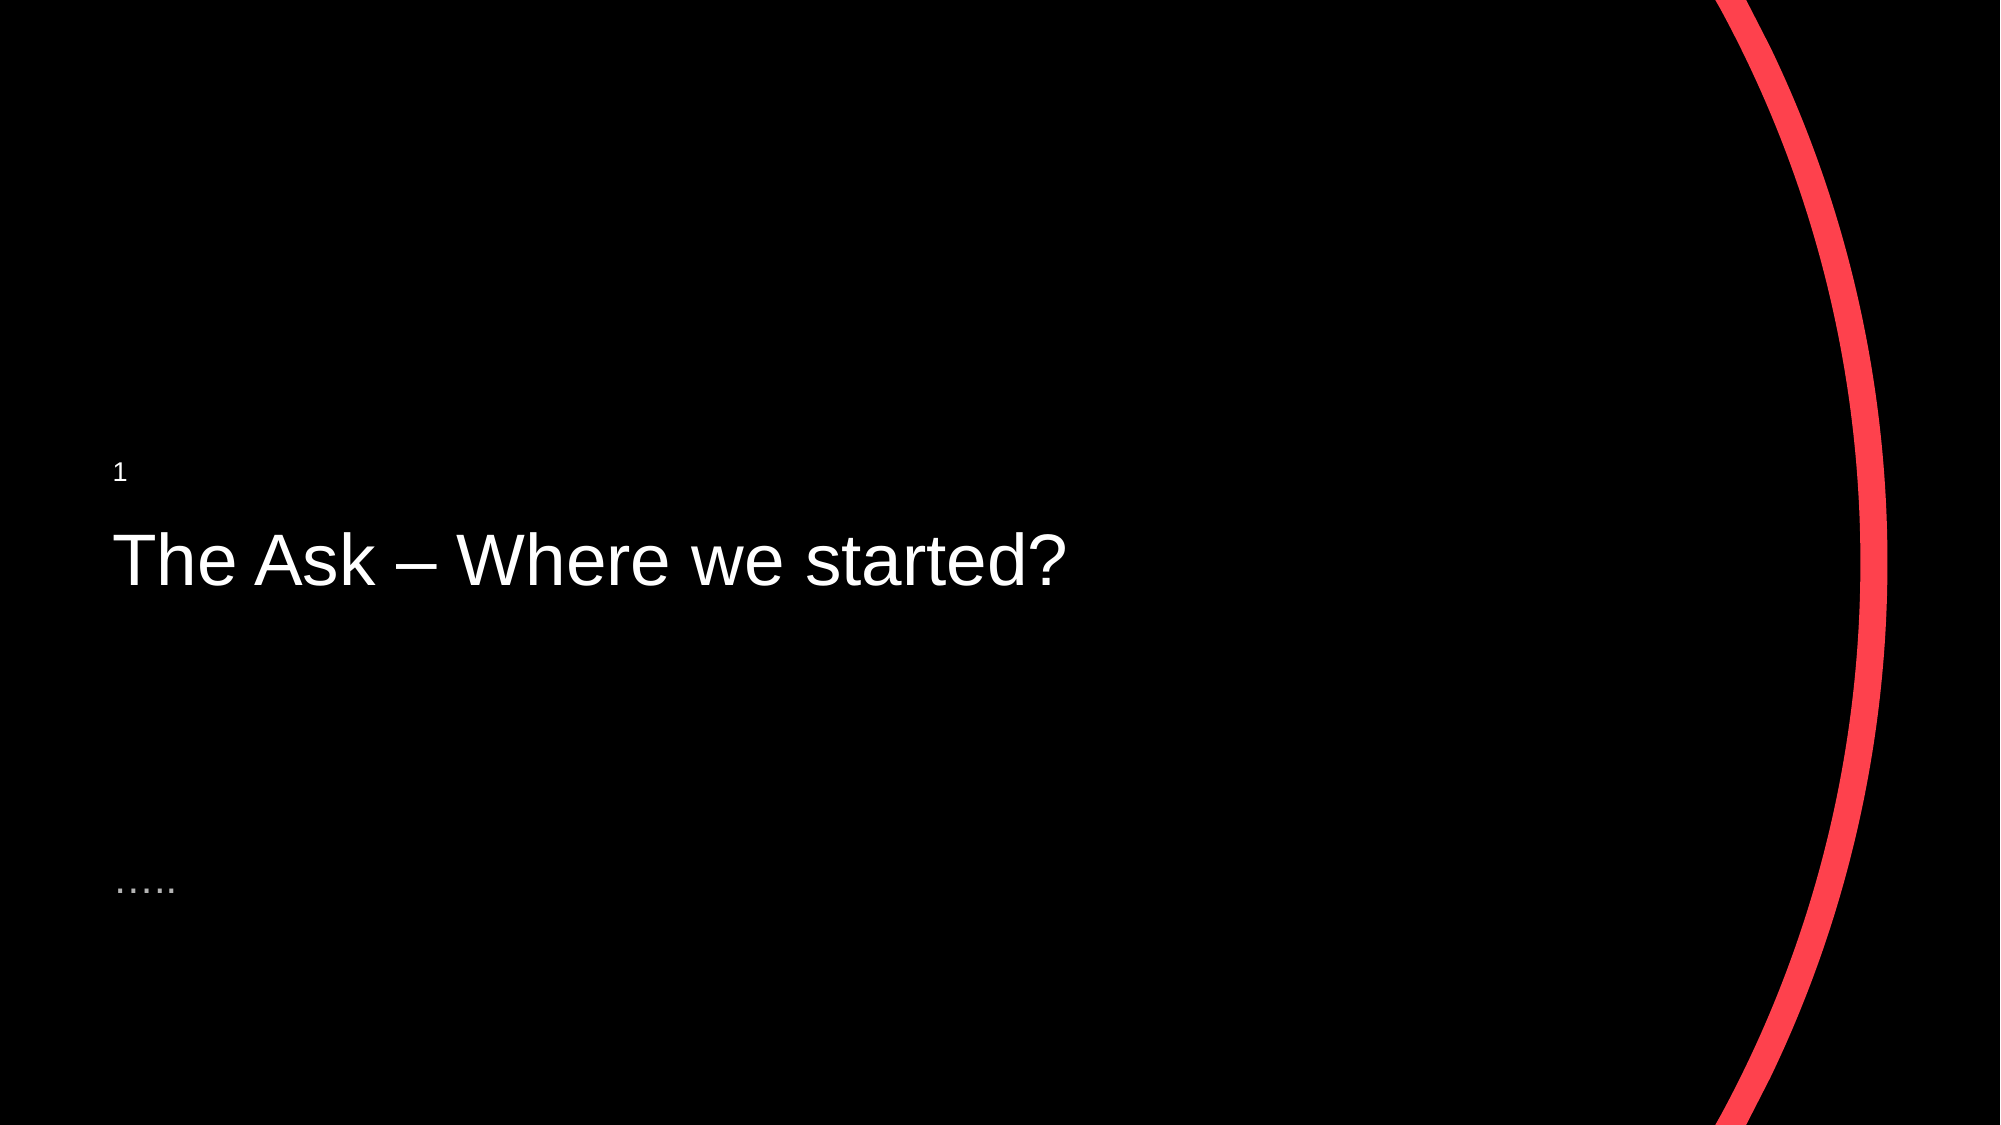

# 1
The Ask – Where we started?
…..
2